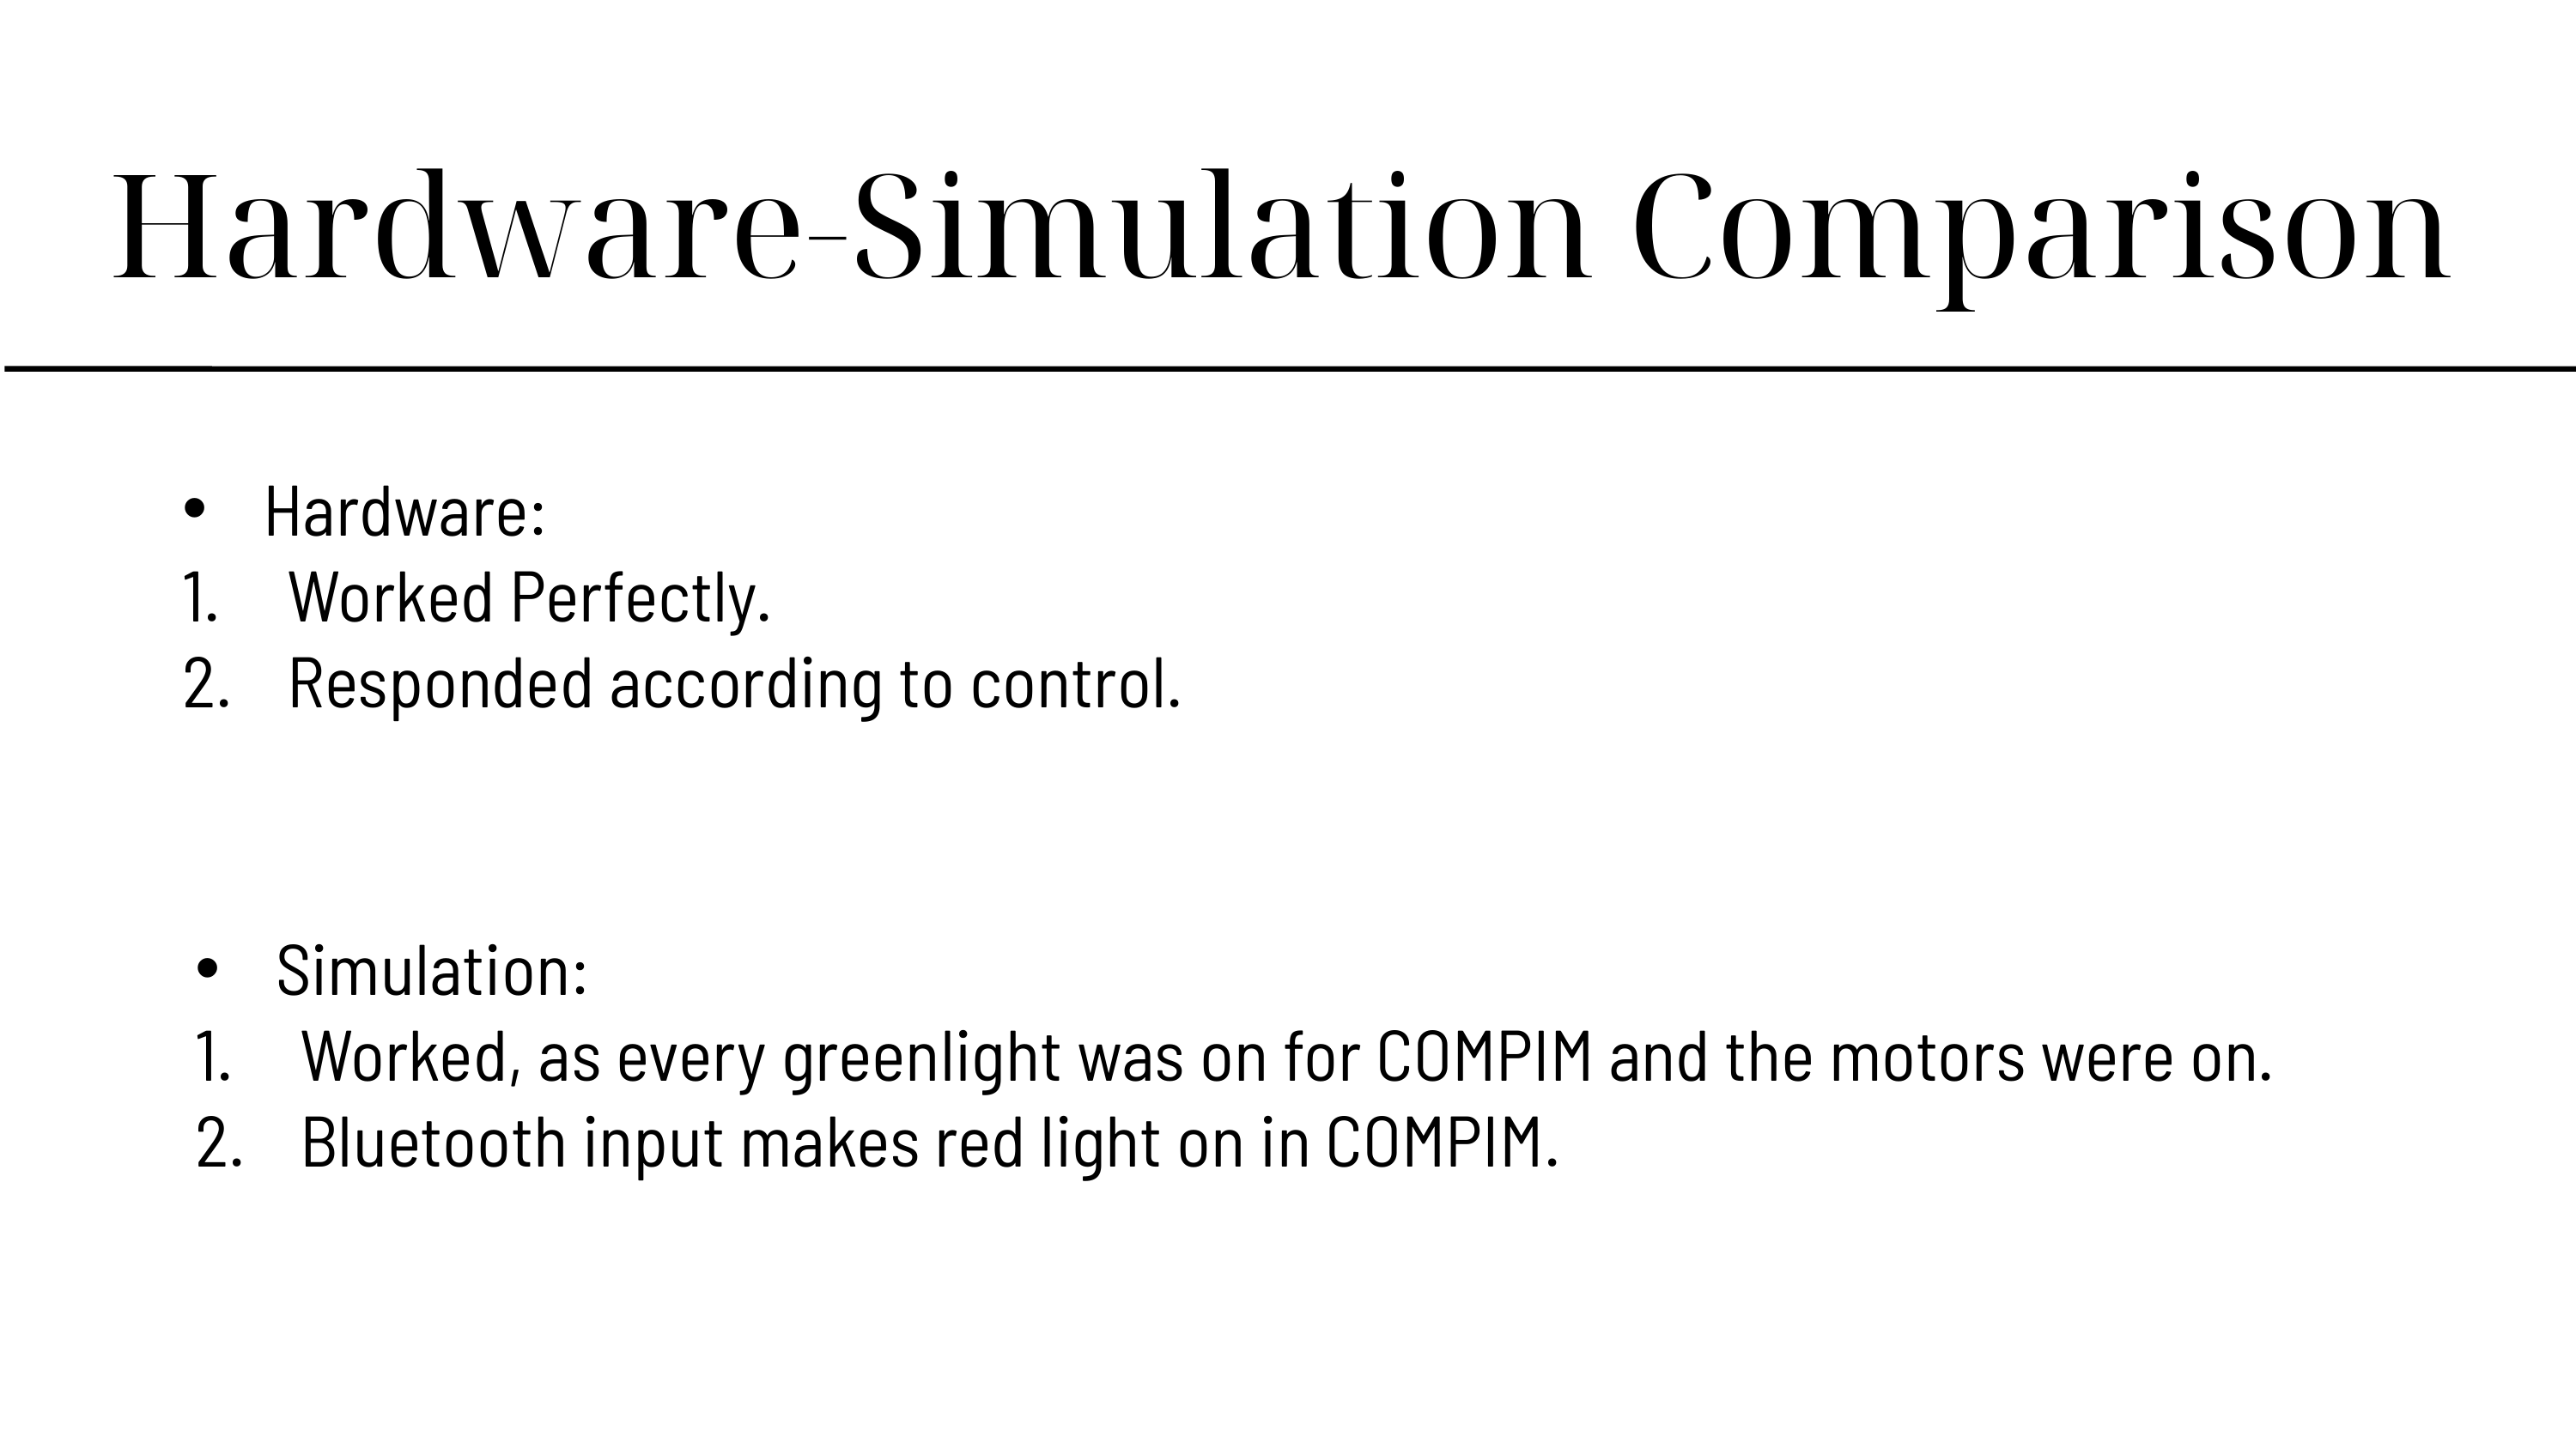

Hardware-Simulation Comparison

Hardware:
Worked Perfectly.
Responded according to control.
Simulation:
Worked, as every greenlight was on for COMPIM and the motors were on.
Bluetooth input makes red light on in COMPIM.